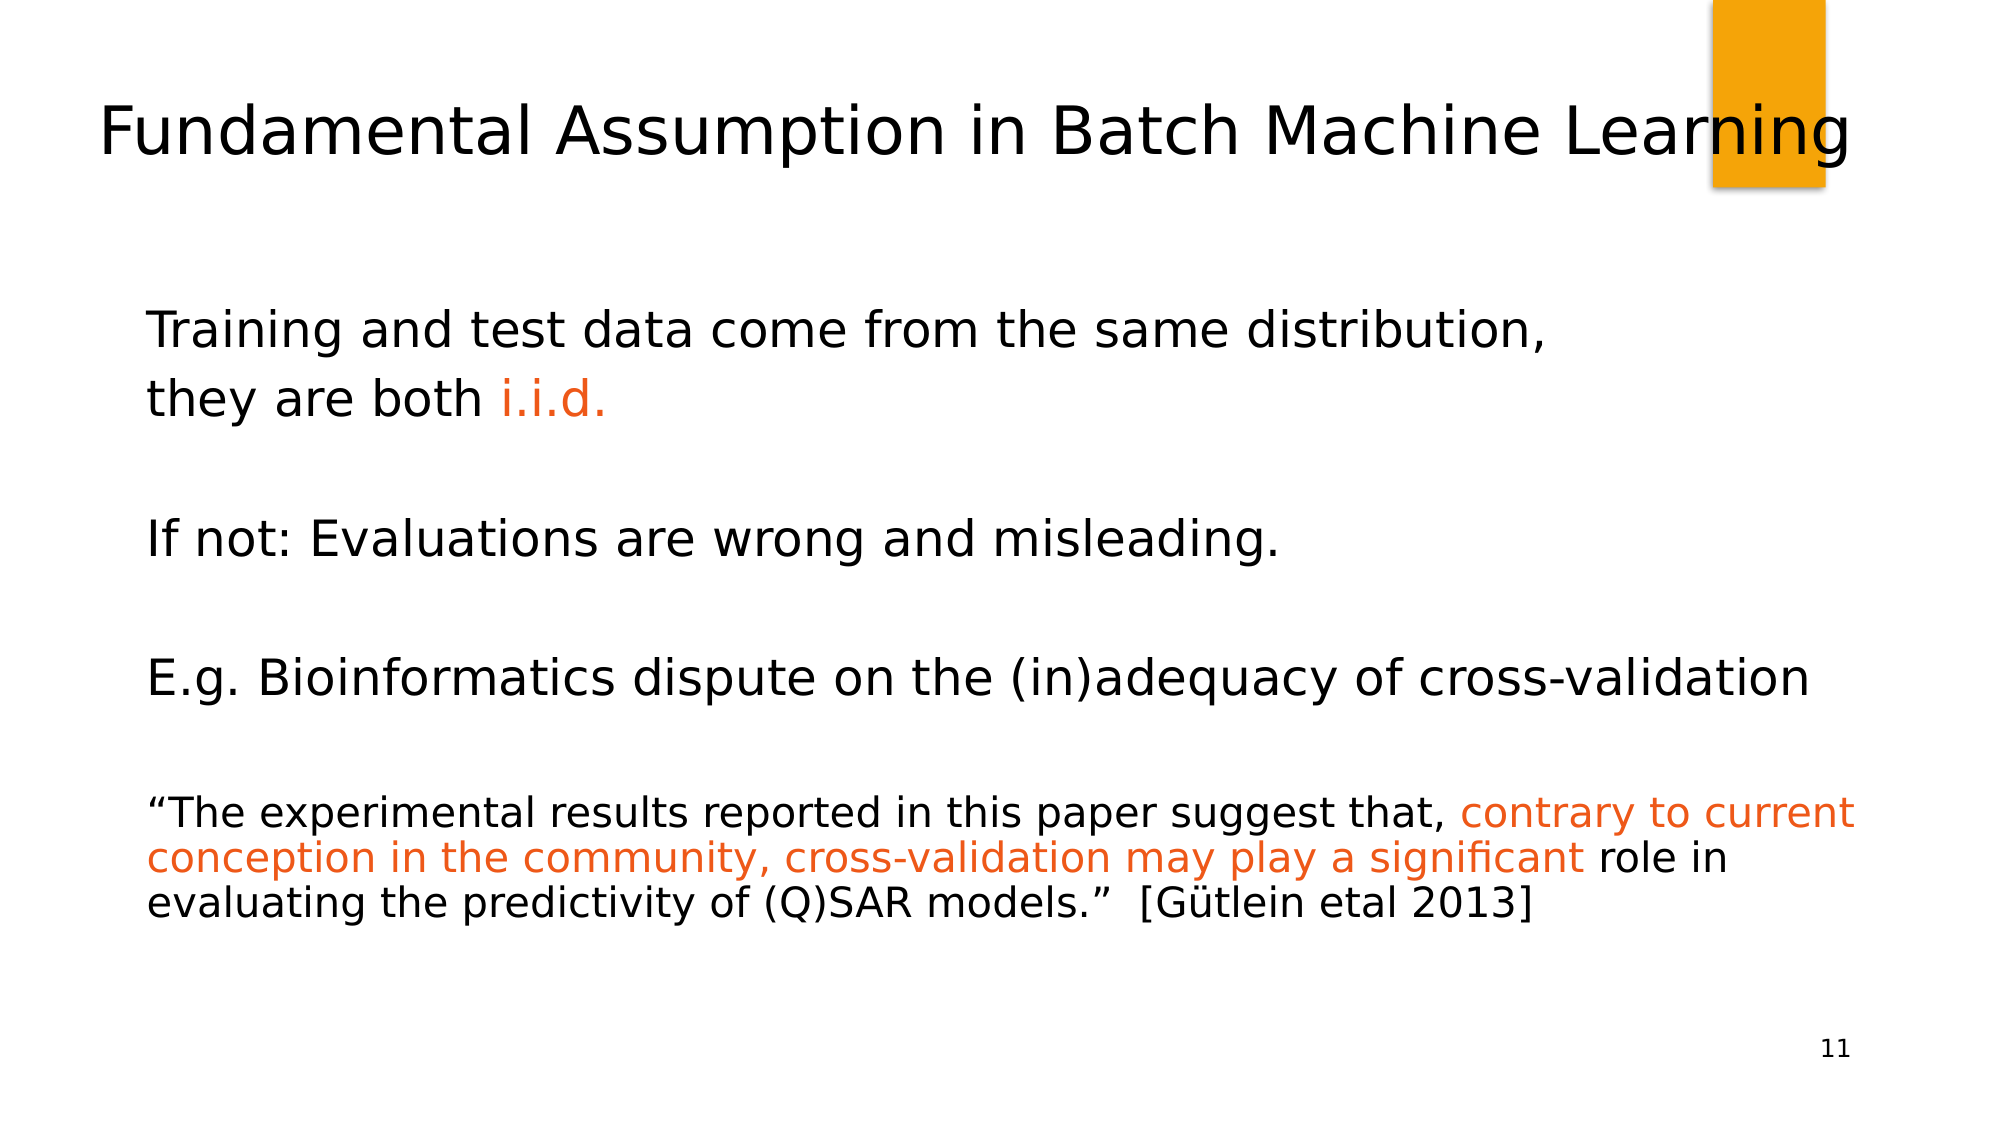

Fundamental Assumption in Batch Machine Learning

Training and test data come from the same distribution,
they are both i.i.d.

If not: Evaluations are wrong and misleading.

E.g. Bioinformatics dispute on the (in)adequacy of cross-validation

“The experimental results reported in this paper suggest that, contrary to current conception in the community, cross-validation may play a significant role in evaluating the predictivity of (Q)SAR models.”  [Gütlein etal 2013]
11